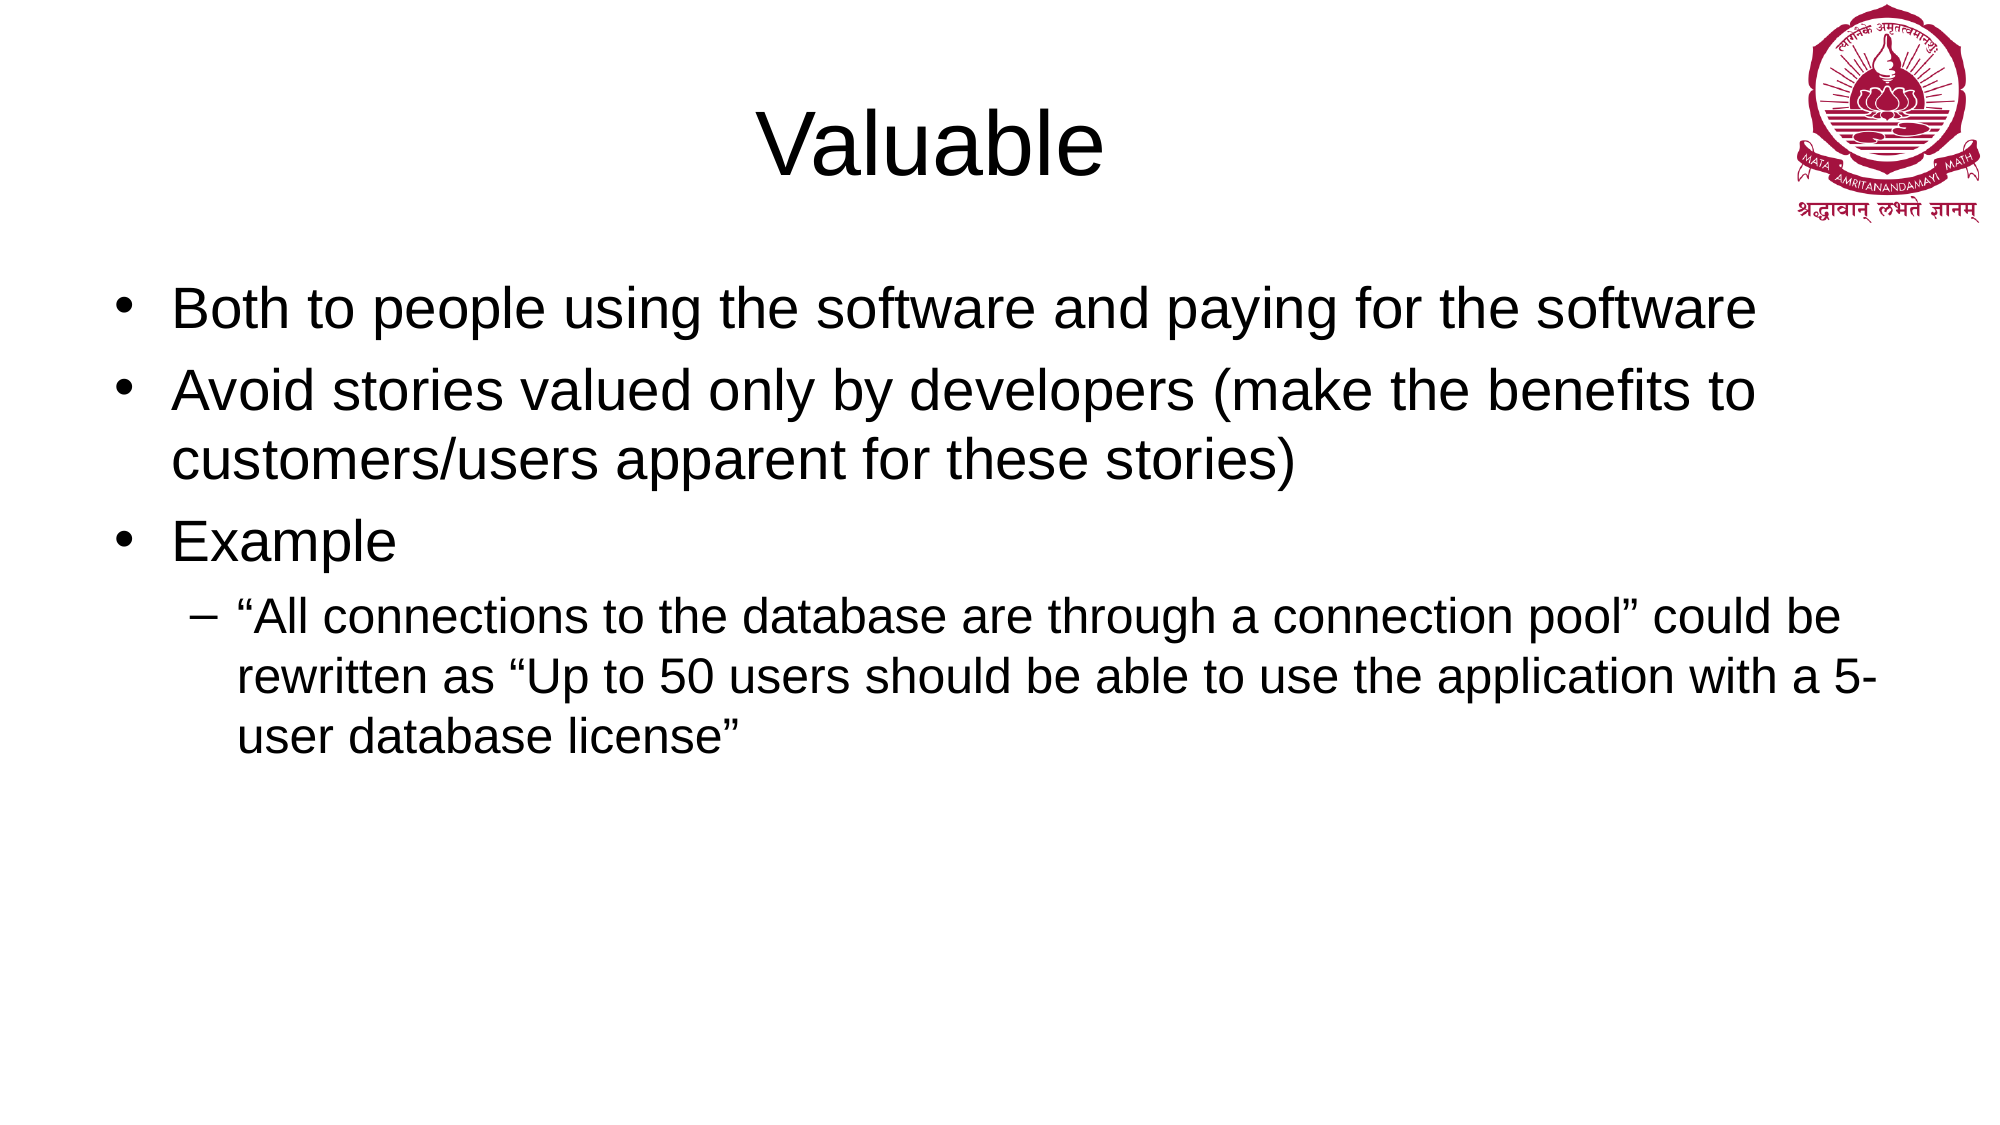

# Valuable
Both to people using the software and paying for the software
Avoid stories valued only by developers (make the benefits to customers/users apparent for these stories)
Example
“All connections to the database are through a connection pool” could be rewritten as “Up to 50 users should be able to use the application with a 5-user database license”